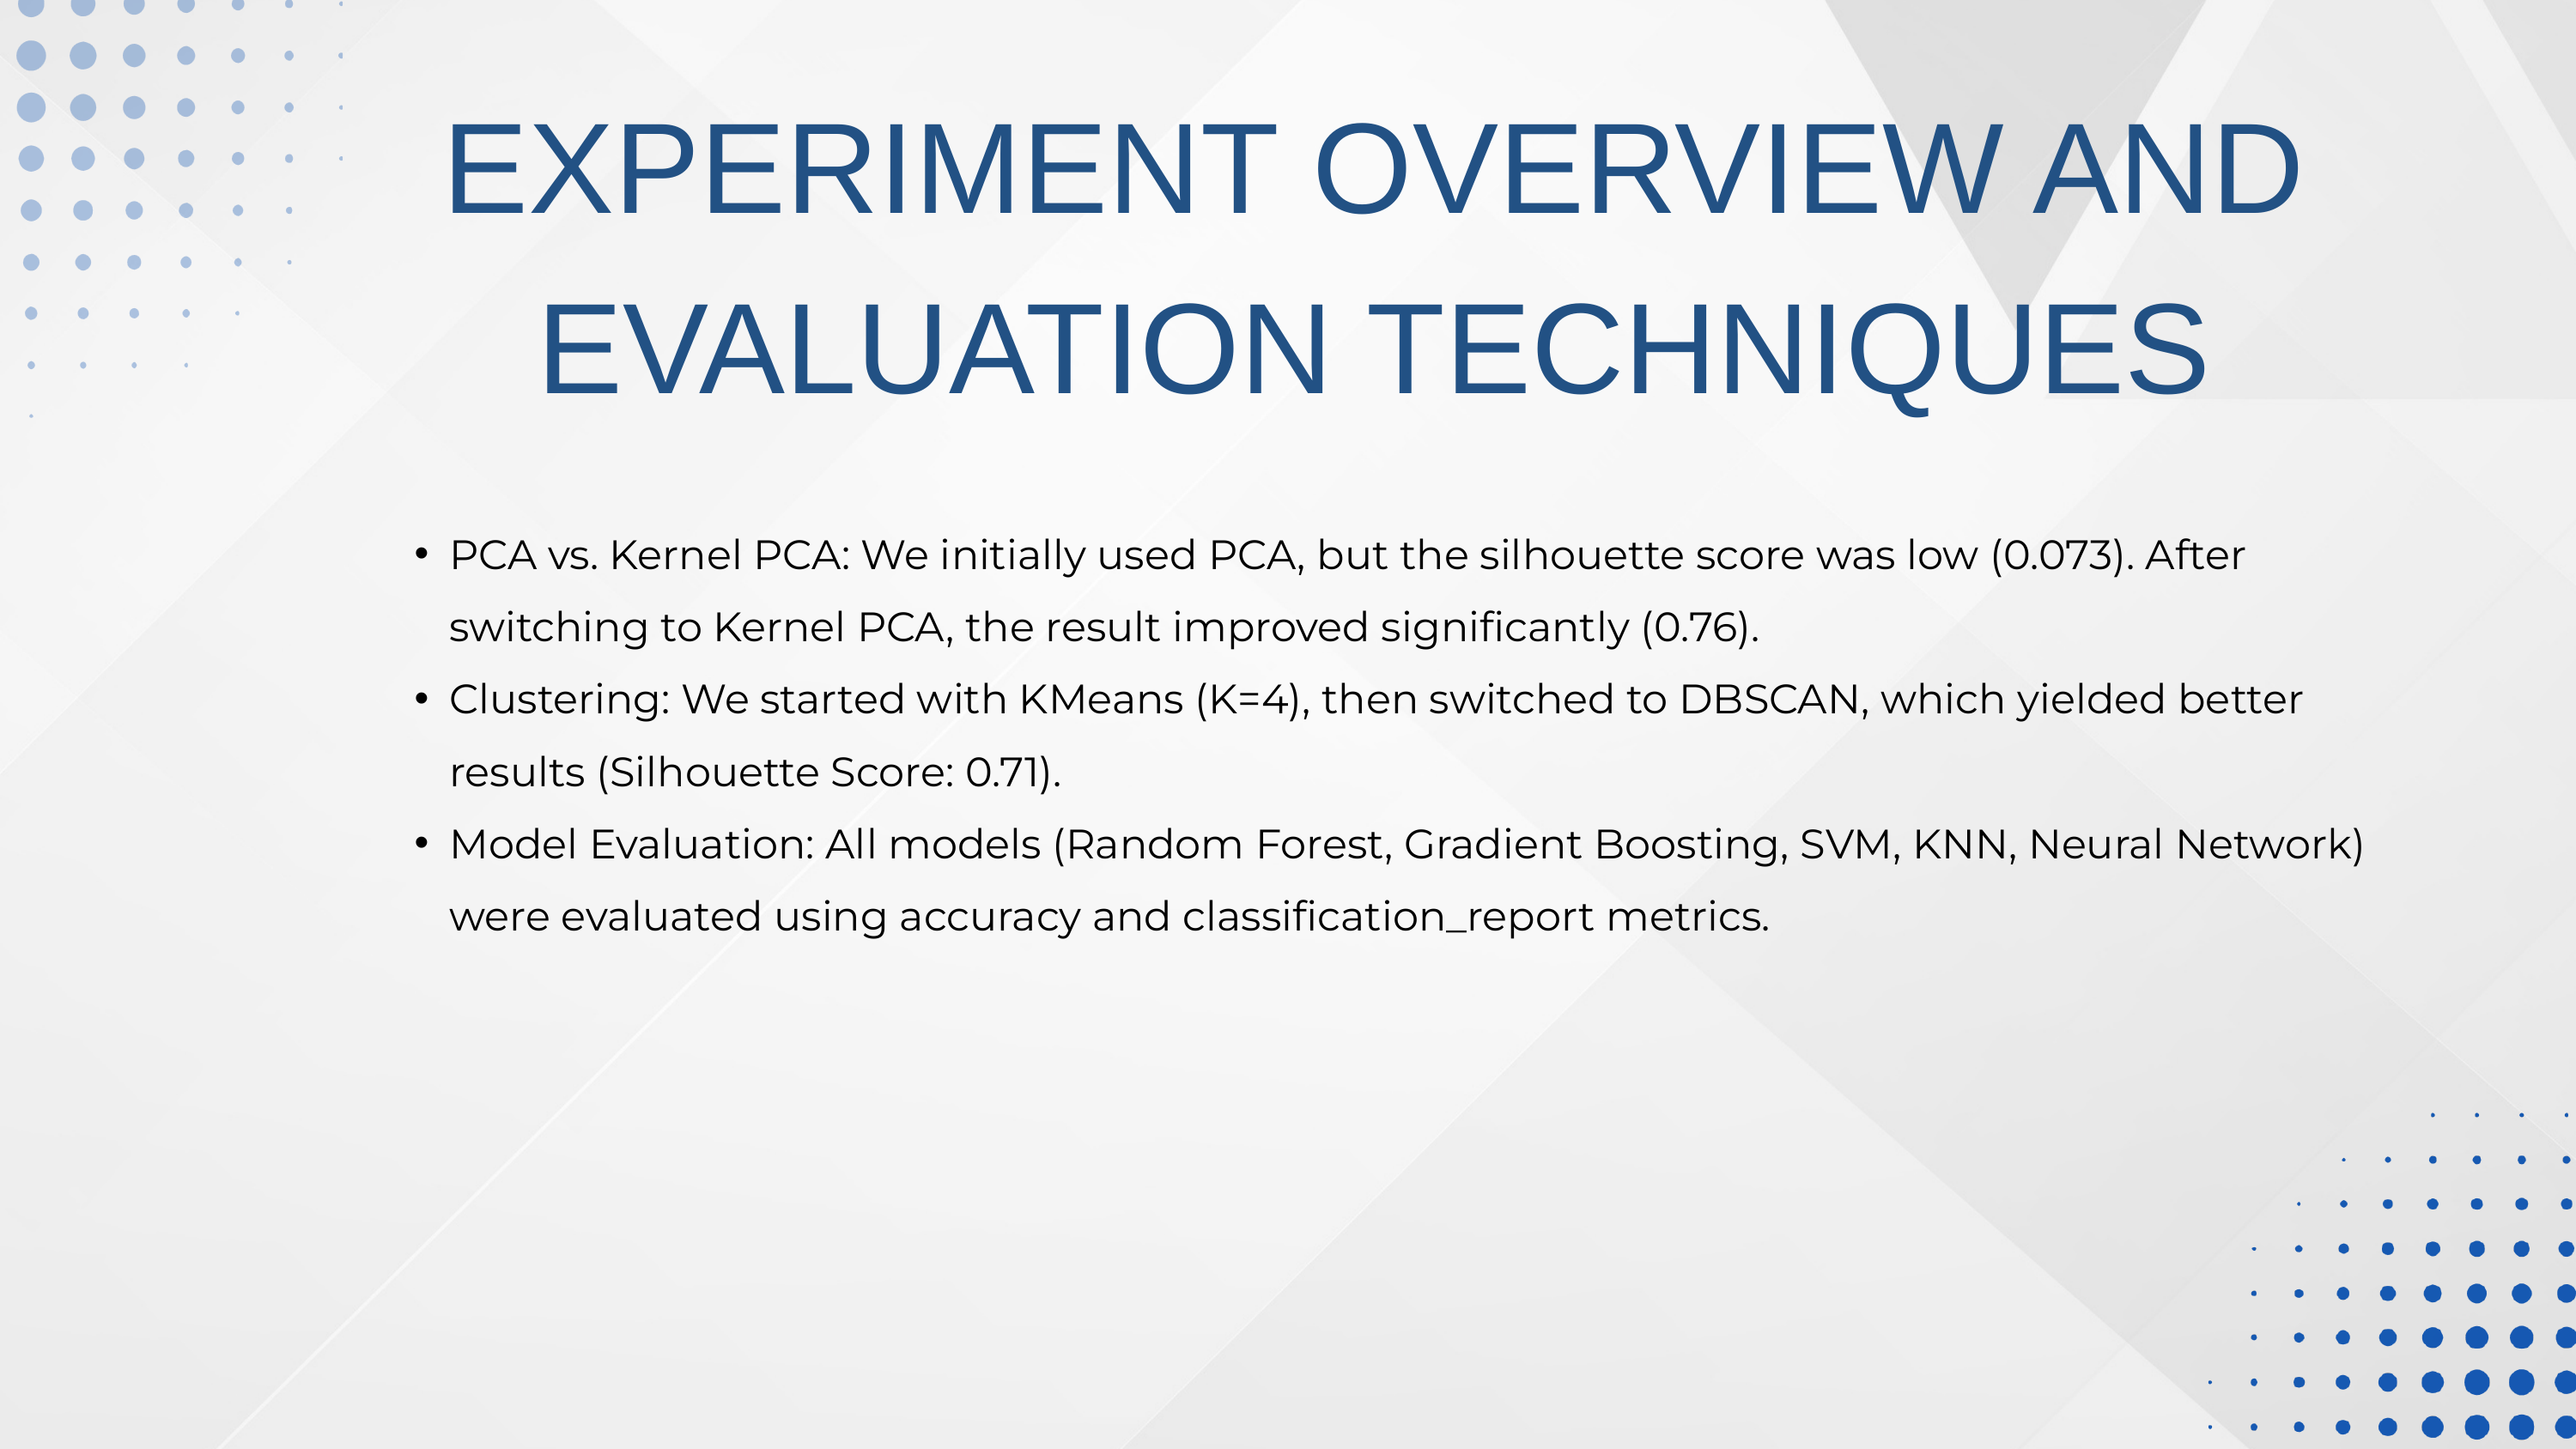

EXPERIMENT OVERVIEW AND EVALUATION TECHNIQUES
PCA vs. Kernel PCA: We initially used PCA, but the silhouette score was low (0.073). After switching to Kernel PCA, the result improved significantly (0.76).
Clustering: We started with KMeans (K=4), then switched to DBSCAN, which yielded better results (Silhouette Score: 0.71).
Model Evaluation: All models (Random Forest, Gradient Boosting, SVM, KNN, Neural Network) were evaluated using accuracy and classification_report metrics.